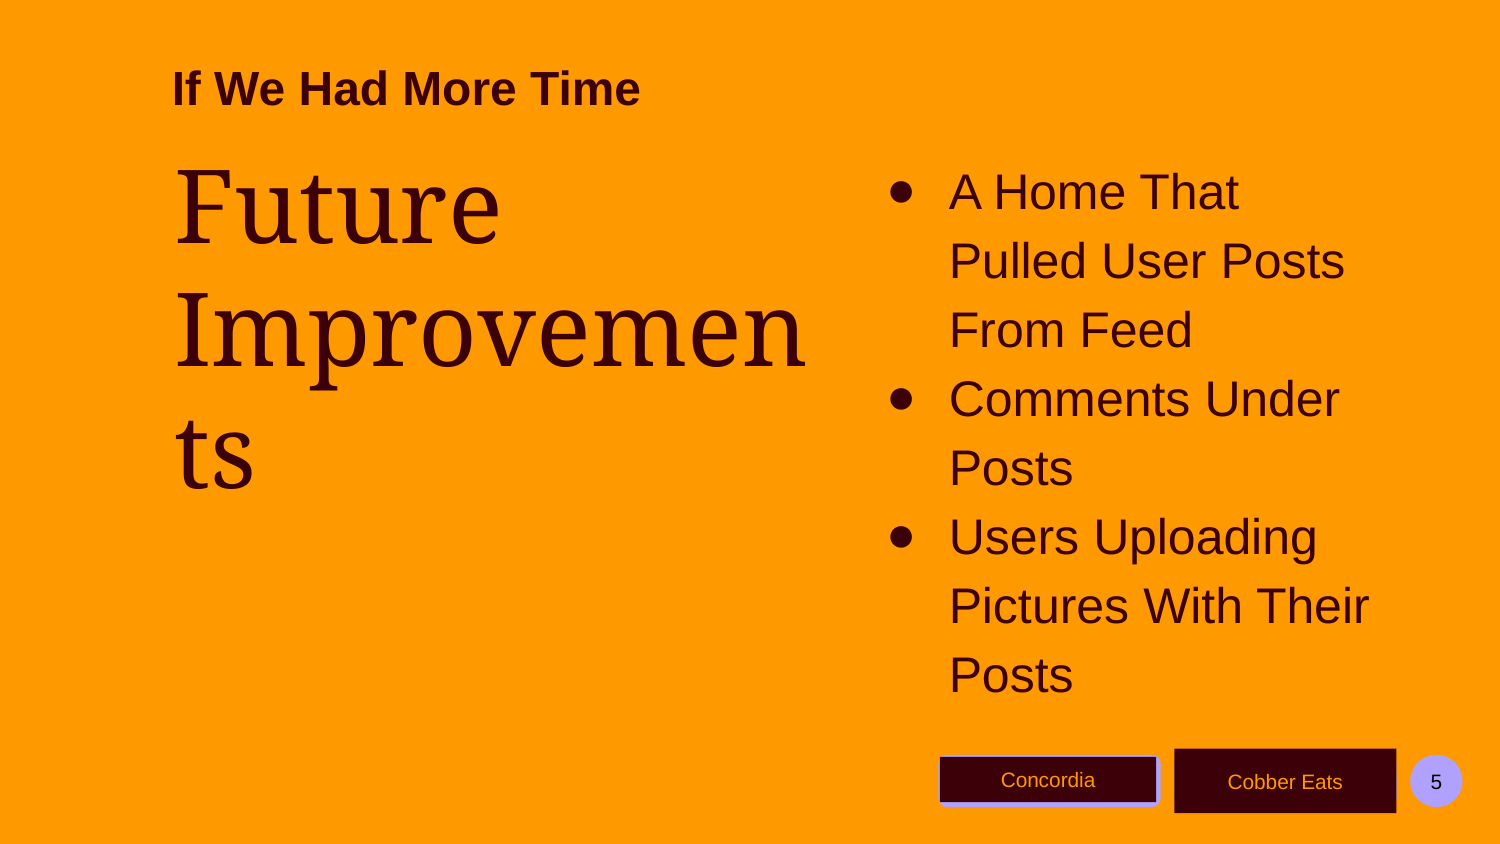

# If We Had More Time
Future Improvements
A Home That Pulled User Posts From Feed
Comments Under Posts
Users Uploading Pictures With Their Posts

Cobber Eats
5

Concordia